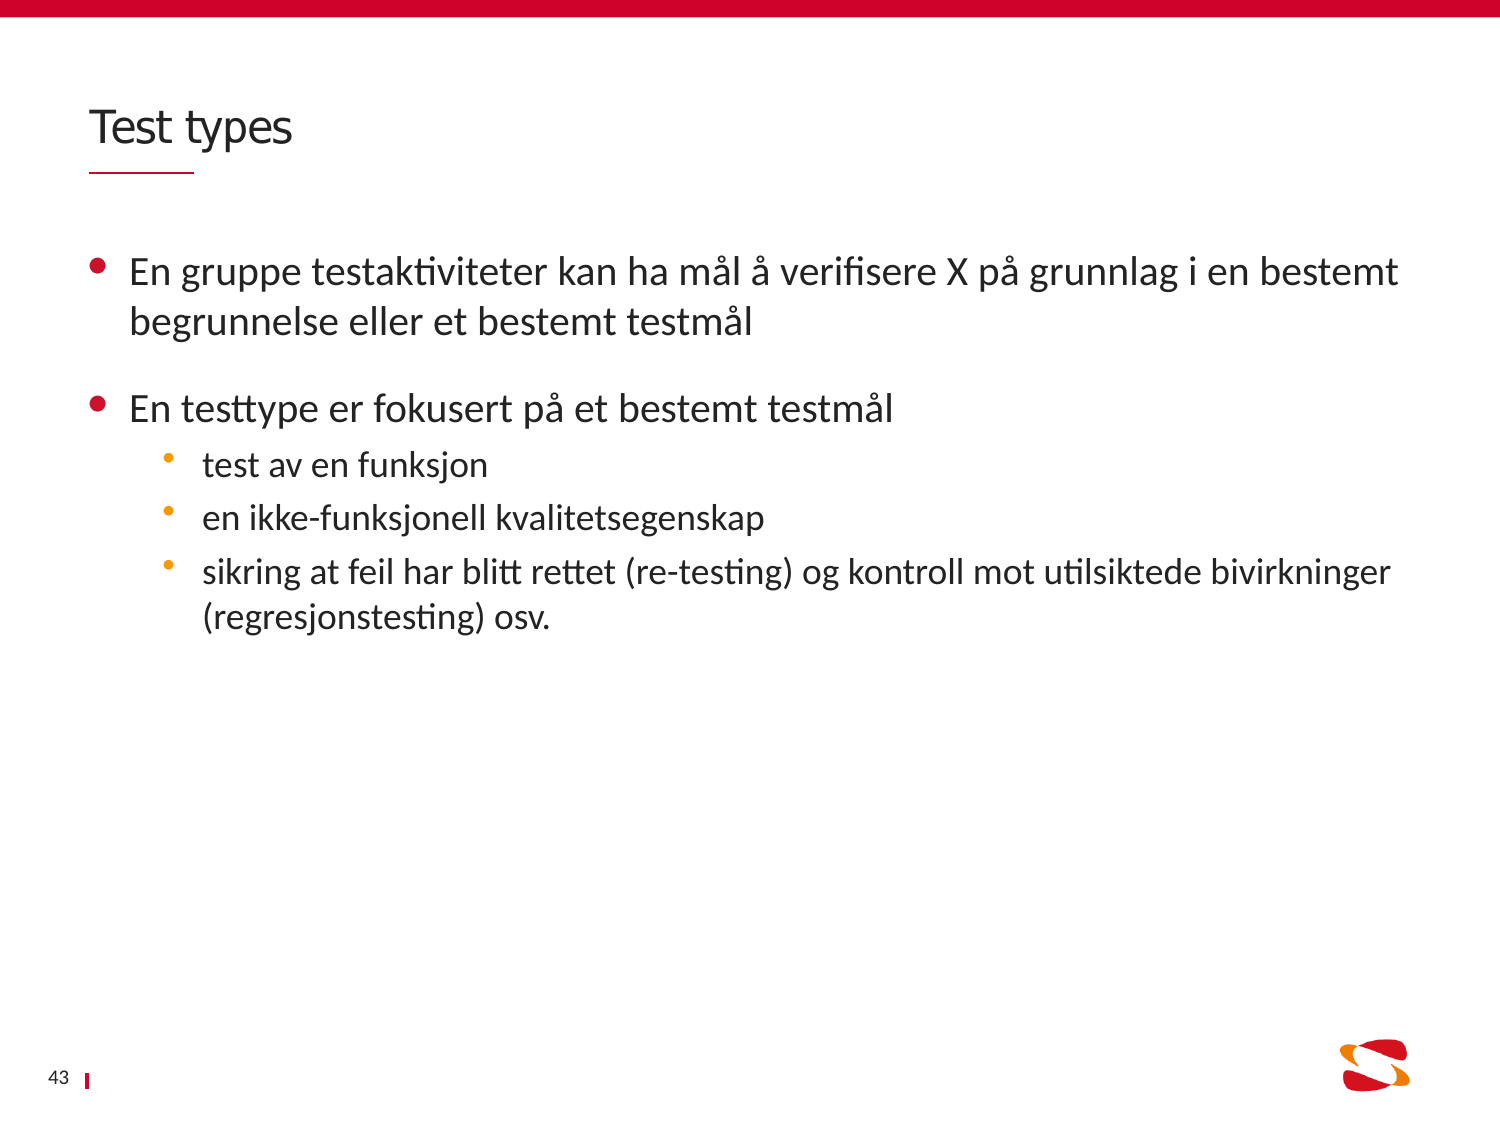

# Test types
En gruppe testaktiviteter kan ha mål å verifisere X på grunnlag i en bestemt begrunnelse eller et bestemt testmål
En testtype er fokusert på et bestemt testmål
test av en funksjon
en ikke-funksjonell kvalitetsegenskap
sikring at feil har blitt rettet (re-testing) og kontroll mot utilsiktede bivirkninger (regresjonstesting) osv.

43